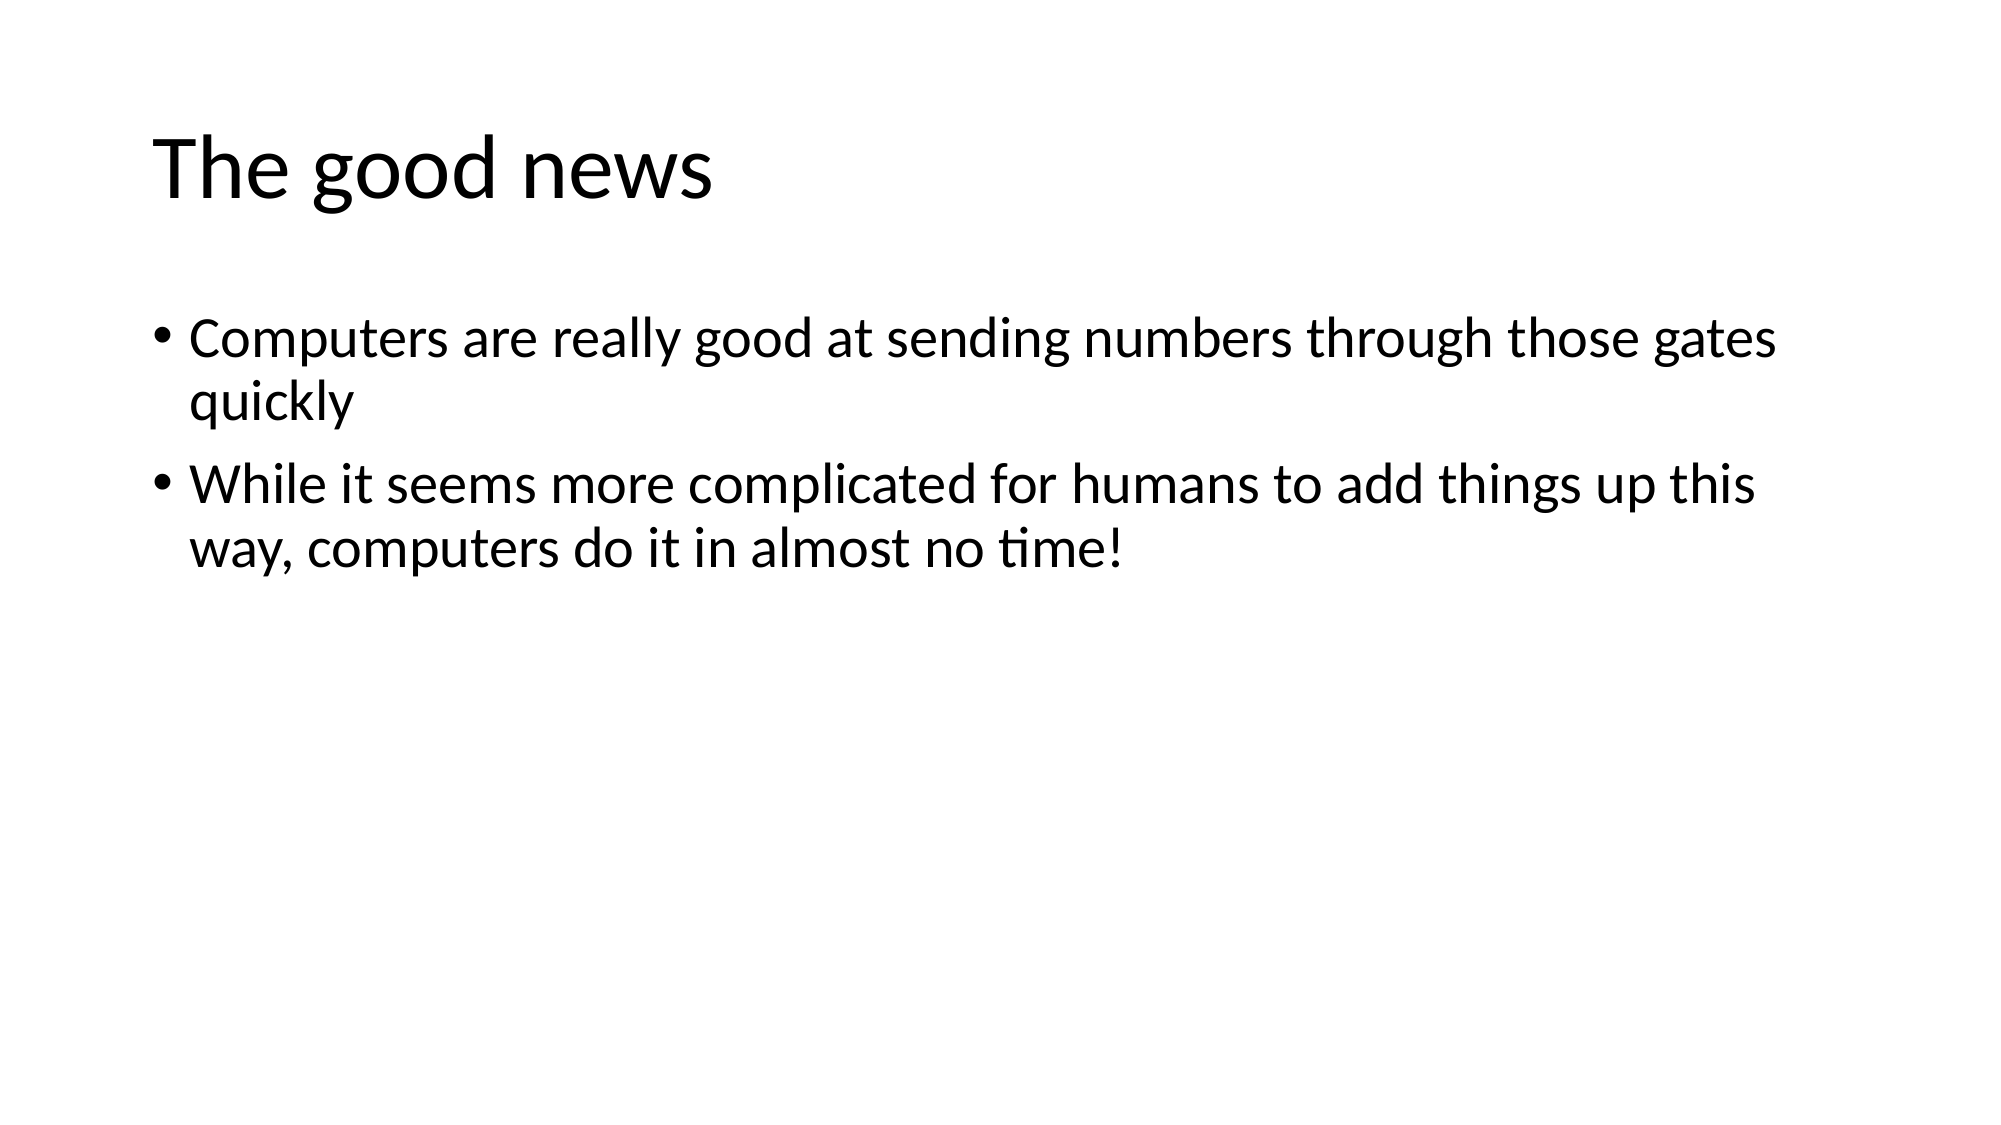

# The good news
Computers are really good at sending numbers through those gates quickly
While it seems more complicated for humans to add things up this way, computers do it in almost no time!